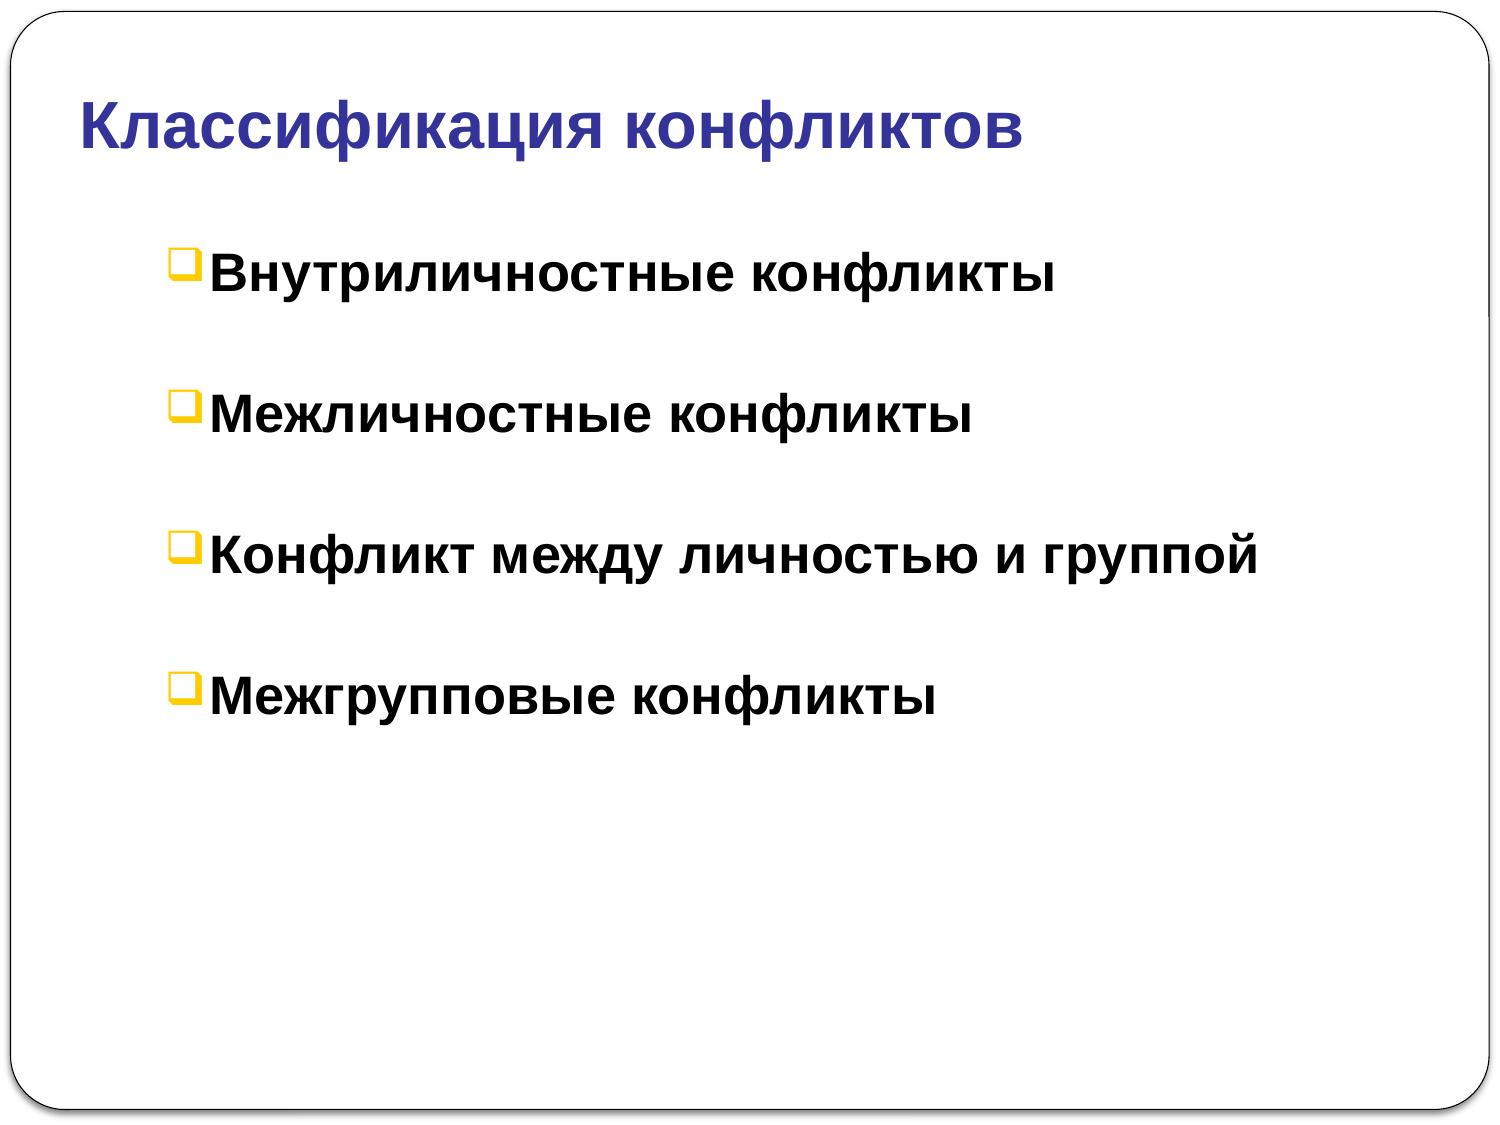

# Классификация конфликтов
Внутриличностные конфликты

Межличностные конфликты

Конфликт между личностью и группой

Межгрупповые конфликты